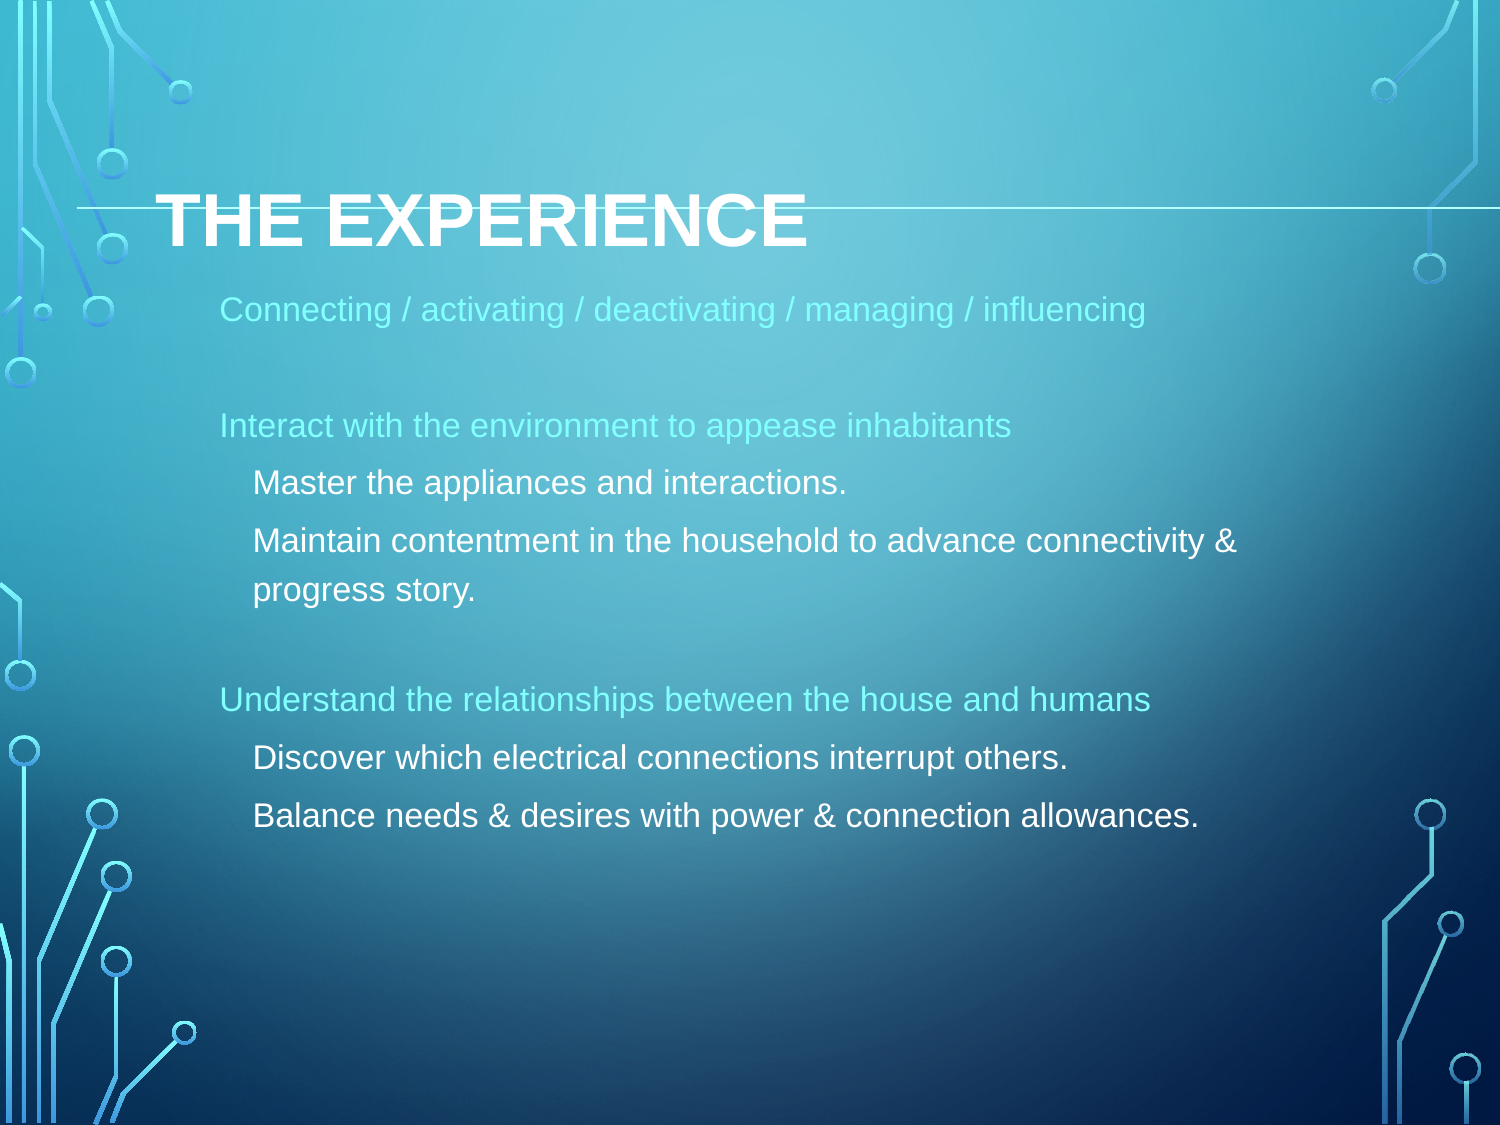

# THE EXPERIENCE
Connecting / activating / deactivating / managing / influencing

Interact with the environment to appease inhabitants
		Master the appliances and interactions.
		Maintain contentment in the household to advance connectivity & 	progress story.

Understand the relationships between the house and humans
		Discover which electrical connections interrupt others.
		Balance needs & desires with power & connection allowances.